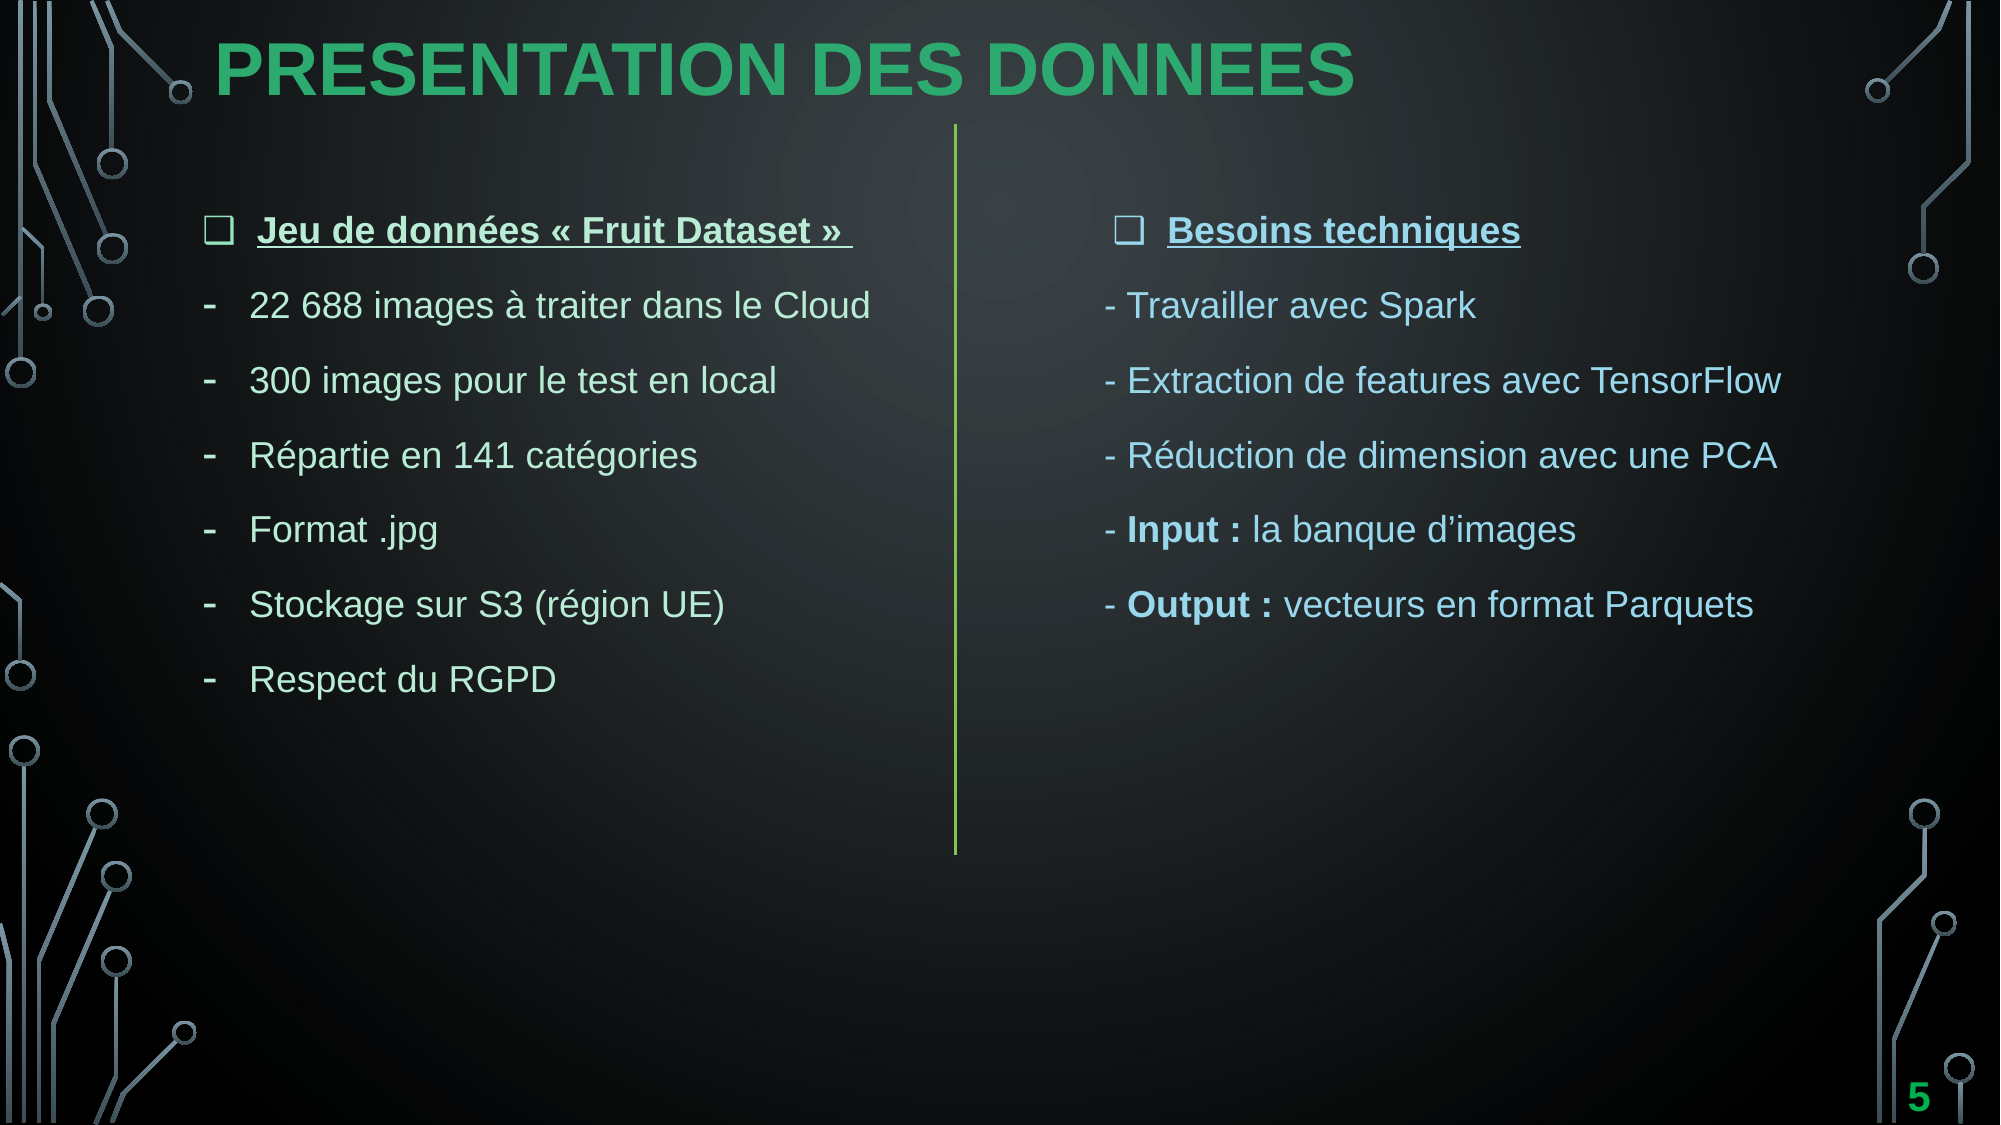

# PRESENTATION DES DONNEES

❑  Jeu de données « Fruit Dataset » 		 ❑  Besoins techniques
22 688 images à traiter dans le Cloud	          - Travailler avec Spark
300 images pour le test en local		          - Extraction de features avec TensorFlow
Répartie en 141 catégories 		          - Réduction de dimension avec une PCA
Format .jpg				          - Input : la banque d’images
Stockage sur S3 (région UE)		          - Output : vecteurs en format Parquets
Respect du RGPD
5